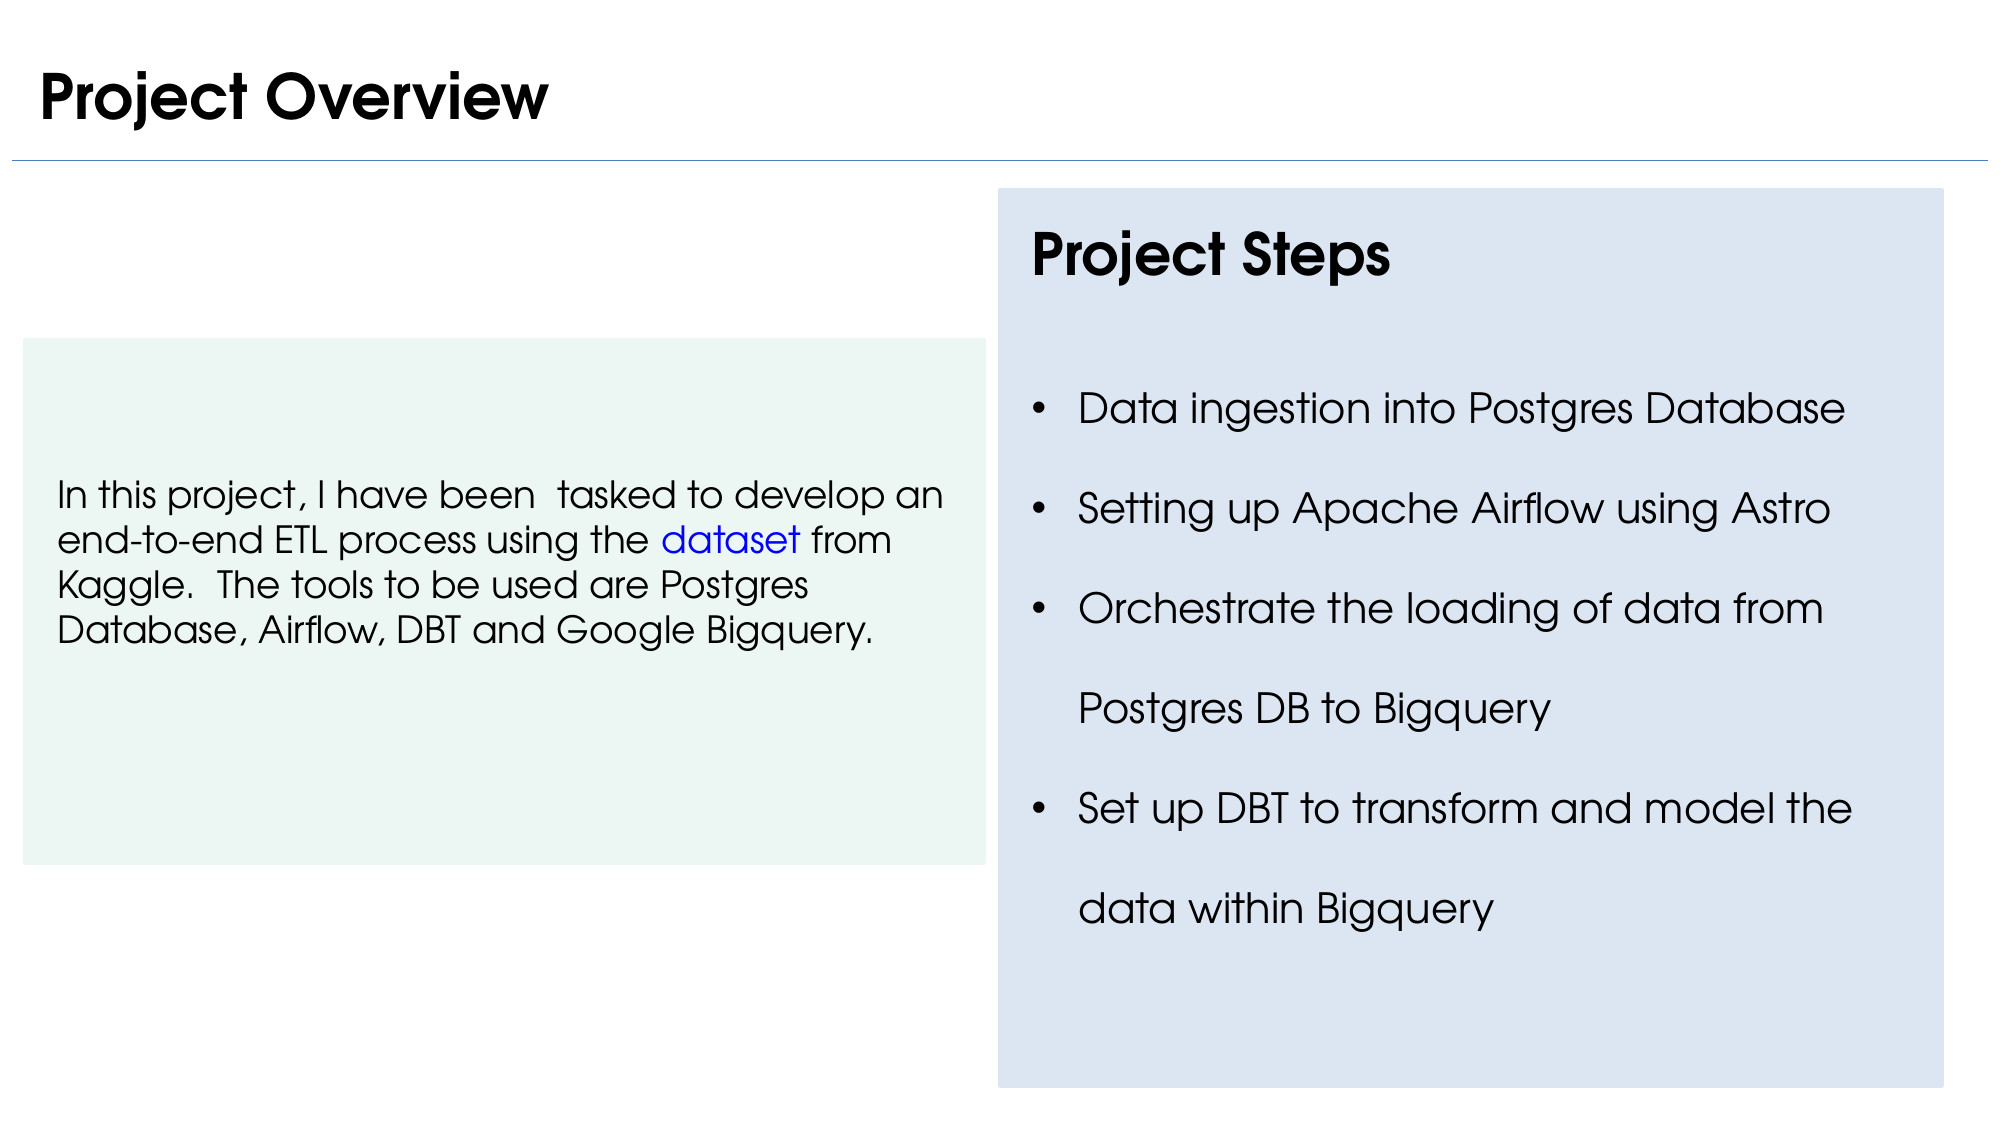

Project Overview

Project Steps
Data ingestion into Postgres Database
Setting up Apache Airflow using Astro
Orchestrate the loading of data from Postgres DB to Bigquery
Set up DBT to transform and model the data within Bigquery

In this project, I have been  tasked to develop an end-to-end ETL process using the dataset from Kaggle.  The tools to be used are Postgres Database, Airflow, DBT and Google Bigquery.